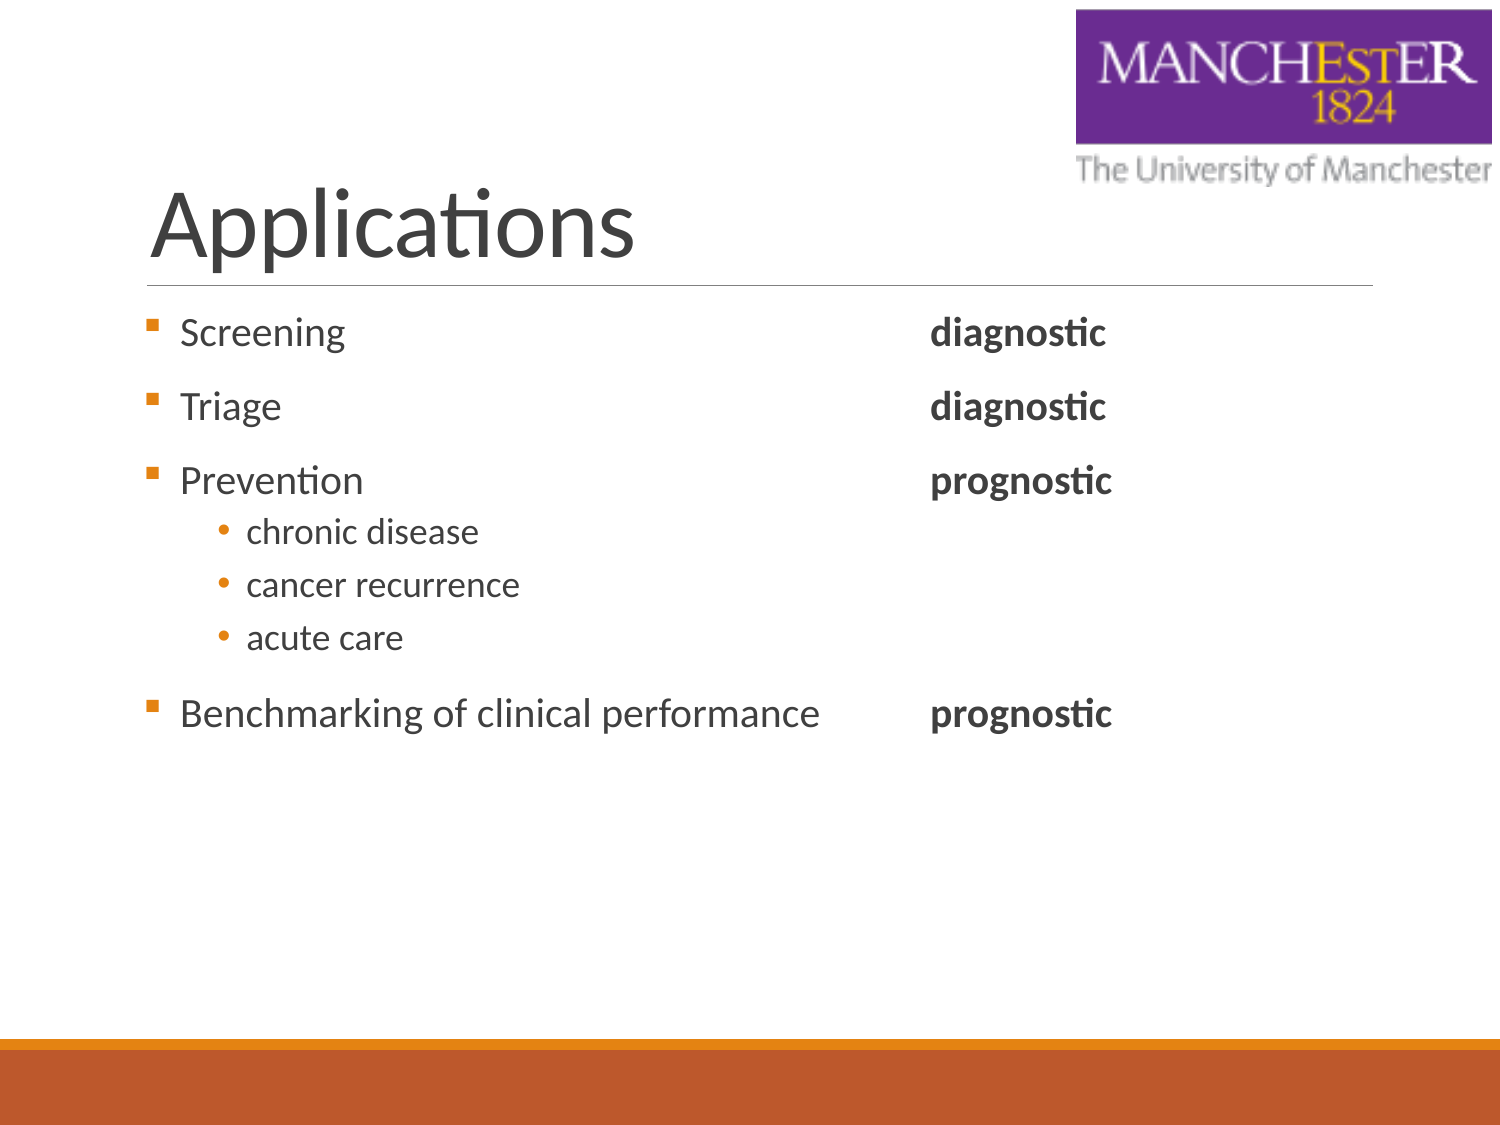

# Applications
Screening				diagnostic
Triage					diagnostic
Prevention				prognostic
chronic disease
cancer recurrence
acute care
Benchmarking of clinical performance	prognostic